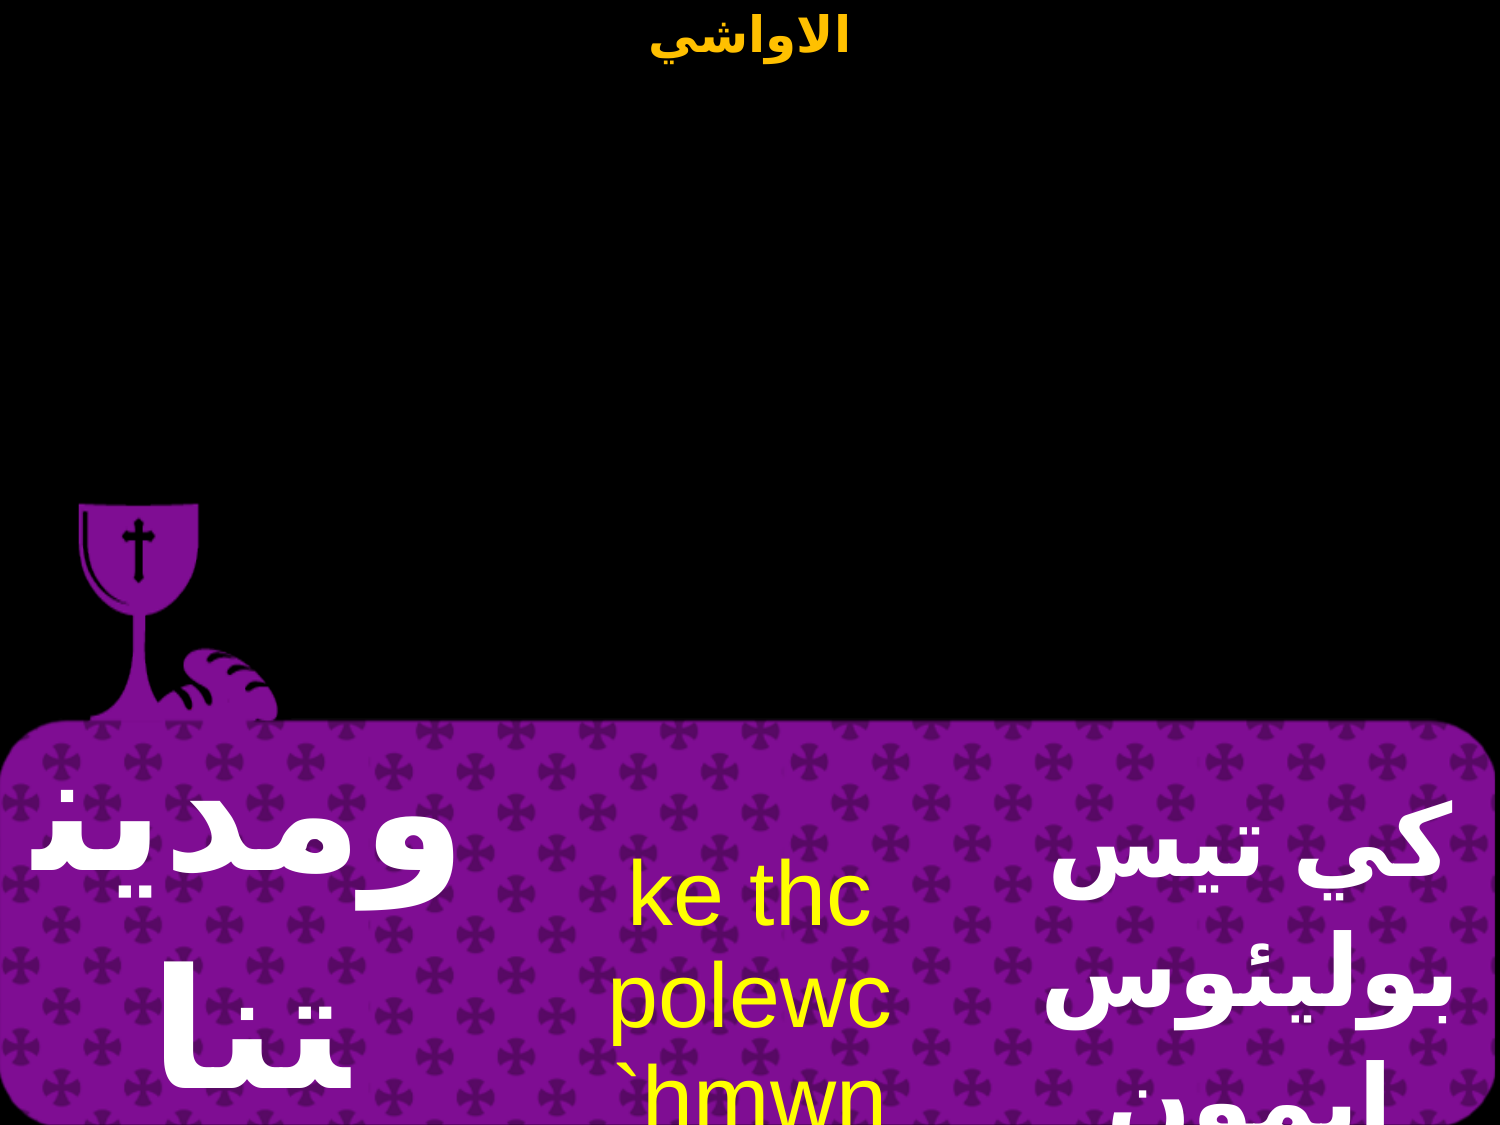

| ومدينتنا هذه | ke thc polewc `hmwn tauthc | كي تيس بوليئوس إيمون طافتيس |
| --- | --- | --- |